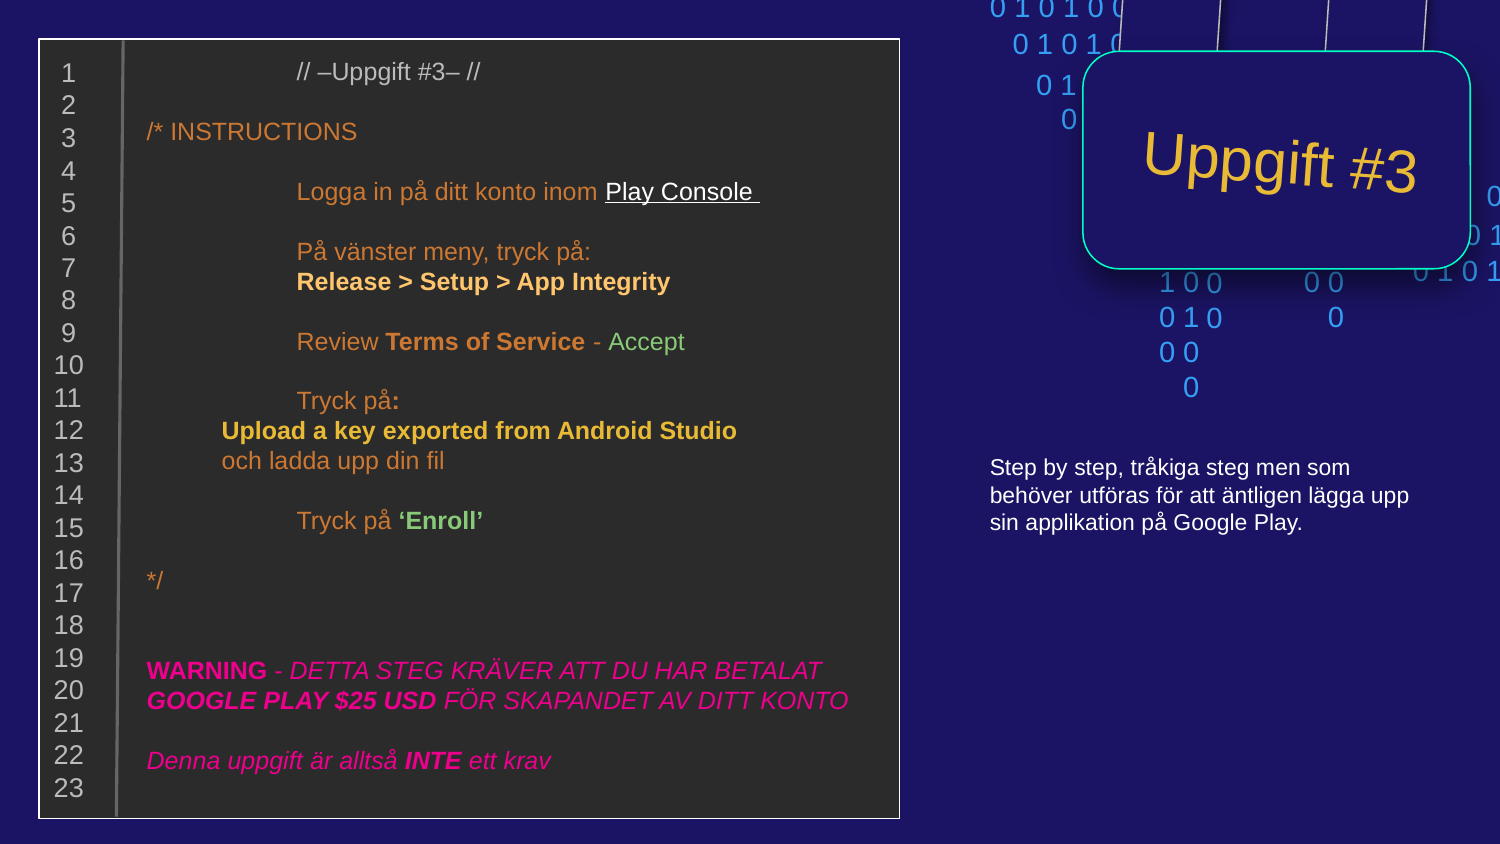

0 1 0 1 0 0 1 0
0 1 0 1 0 0 1 0
0 1 0 1 0 0 1 0
0 1 0 1 0 0 1 0

 1
 2
 3
 4
 5
 6
 7
 8
 9
10
11
12
13
14
15
16
17
18
19
20
21
22
23
// –Uppgift #3– //

/* INSTRUCTIONS

	Logga in på ditt konto inom Play Console
	På vänster meny, tryck på:
	Release > Setup > App Integrity

	Review Terms of Service - Accept

	Tryck på:
Upload a key exported from Android Studio
och ladda upp din fil

	Tryck på ‘Enroll’

*/

WARNING - DETTA STEG KRÄVER ATT DU HAR BETALAT GOOGLE PLAY $25 USD FÖR SKAPANDET AV DITT KONTO

Denna uppgift är alltså INTE ett krav

Uppgift #3
0
1
0
0
0
1
0
0
0
1
0
0
0 1 0 1 0 0  0
0 1 0 1 0 1  0
0 1 0 1 0 0 1 0
0
1
0
0
0
1
0
0
0
1
0
0
Step by step, tråkiga steg men som behöver utföras för att äntligen lägga upp sin applikation på Google Play.